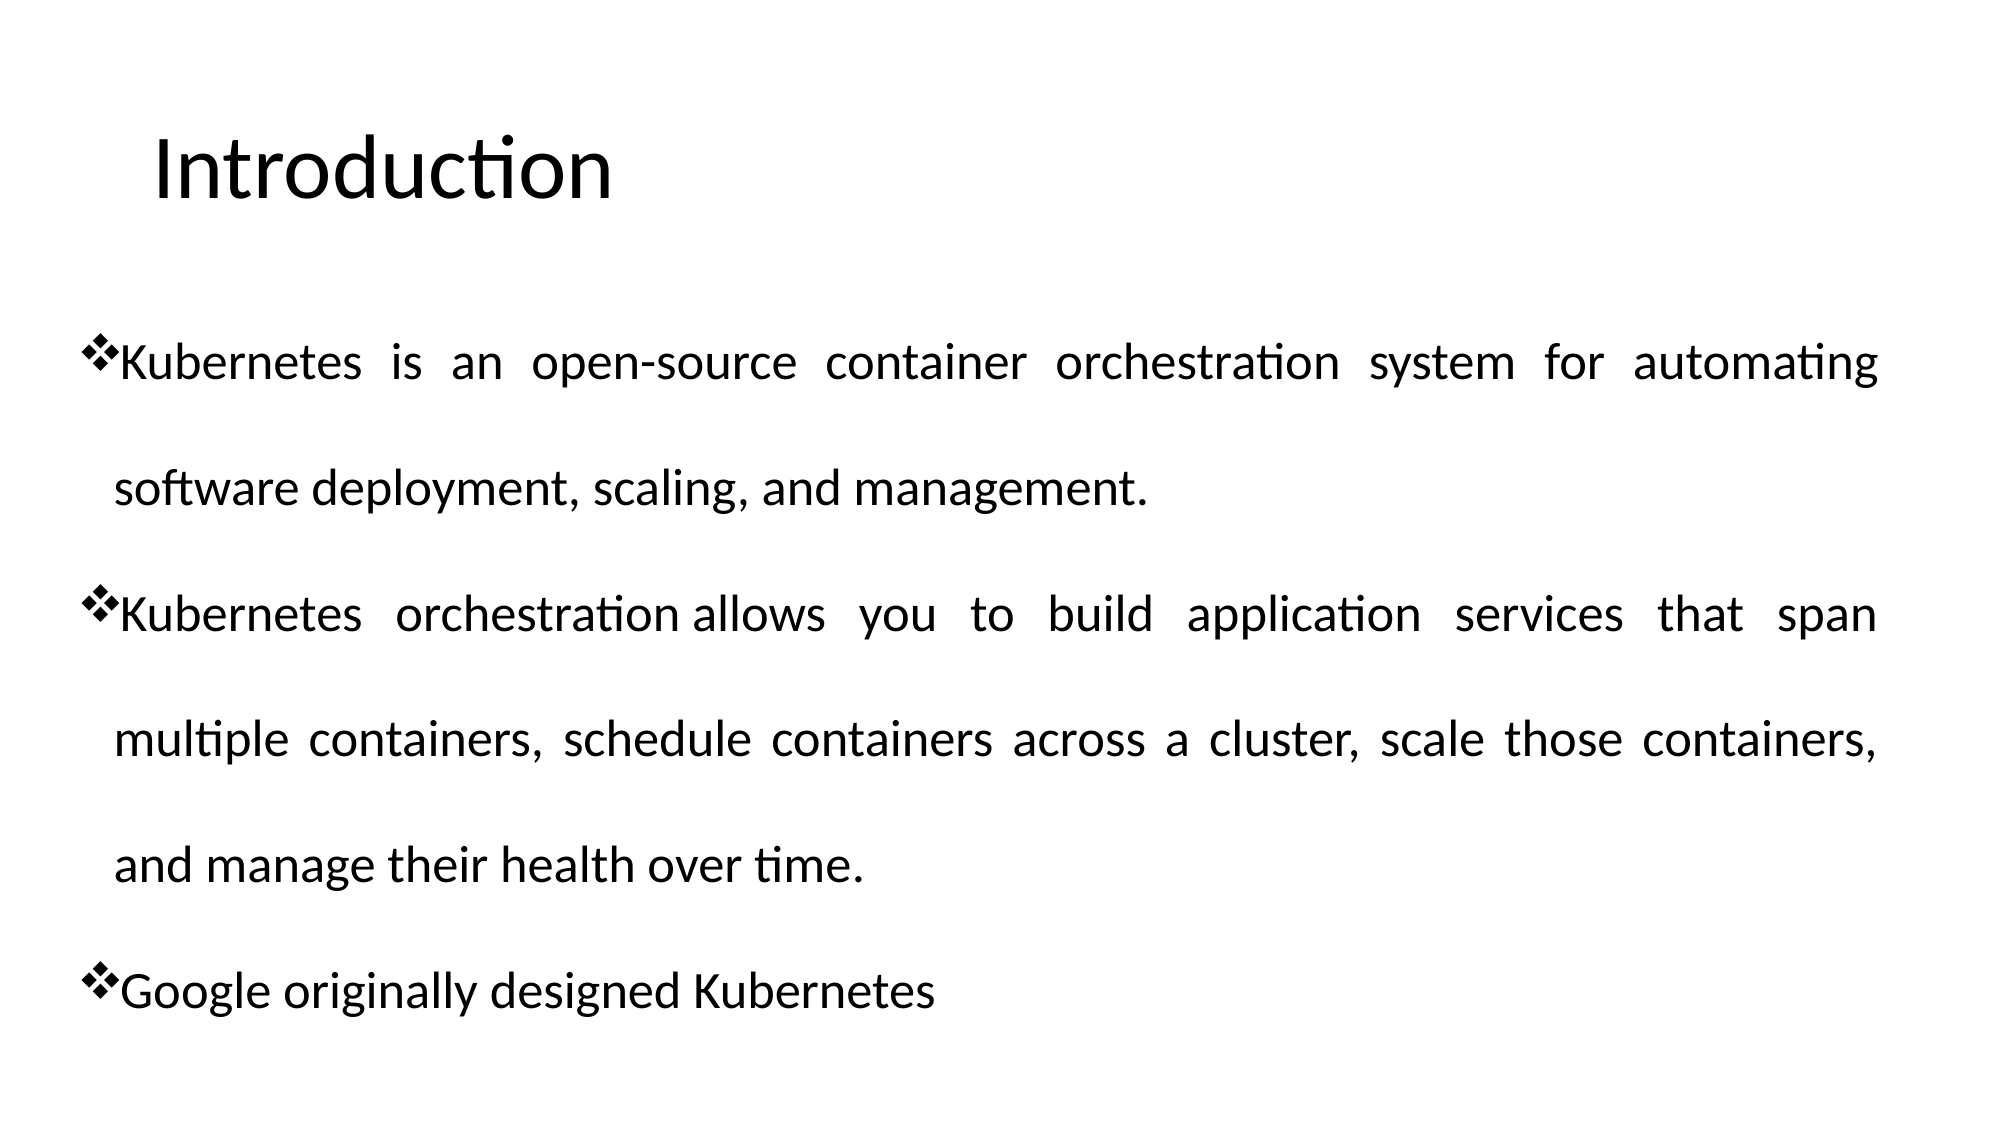

# Introduction
Kubernetes is an open-source container orchestration system for automating software deployment, scaling, and management.
Kubernetes orchestration allows you to build application services that span multiple containers, schedule containers across a cluster, scale those containers, and manage their health over time.
Google originally designed Kubernetes